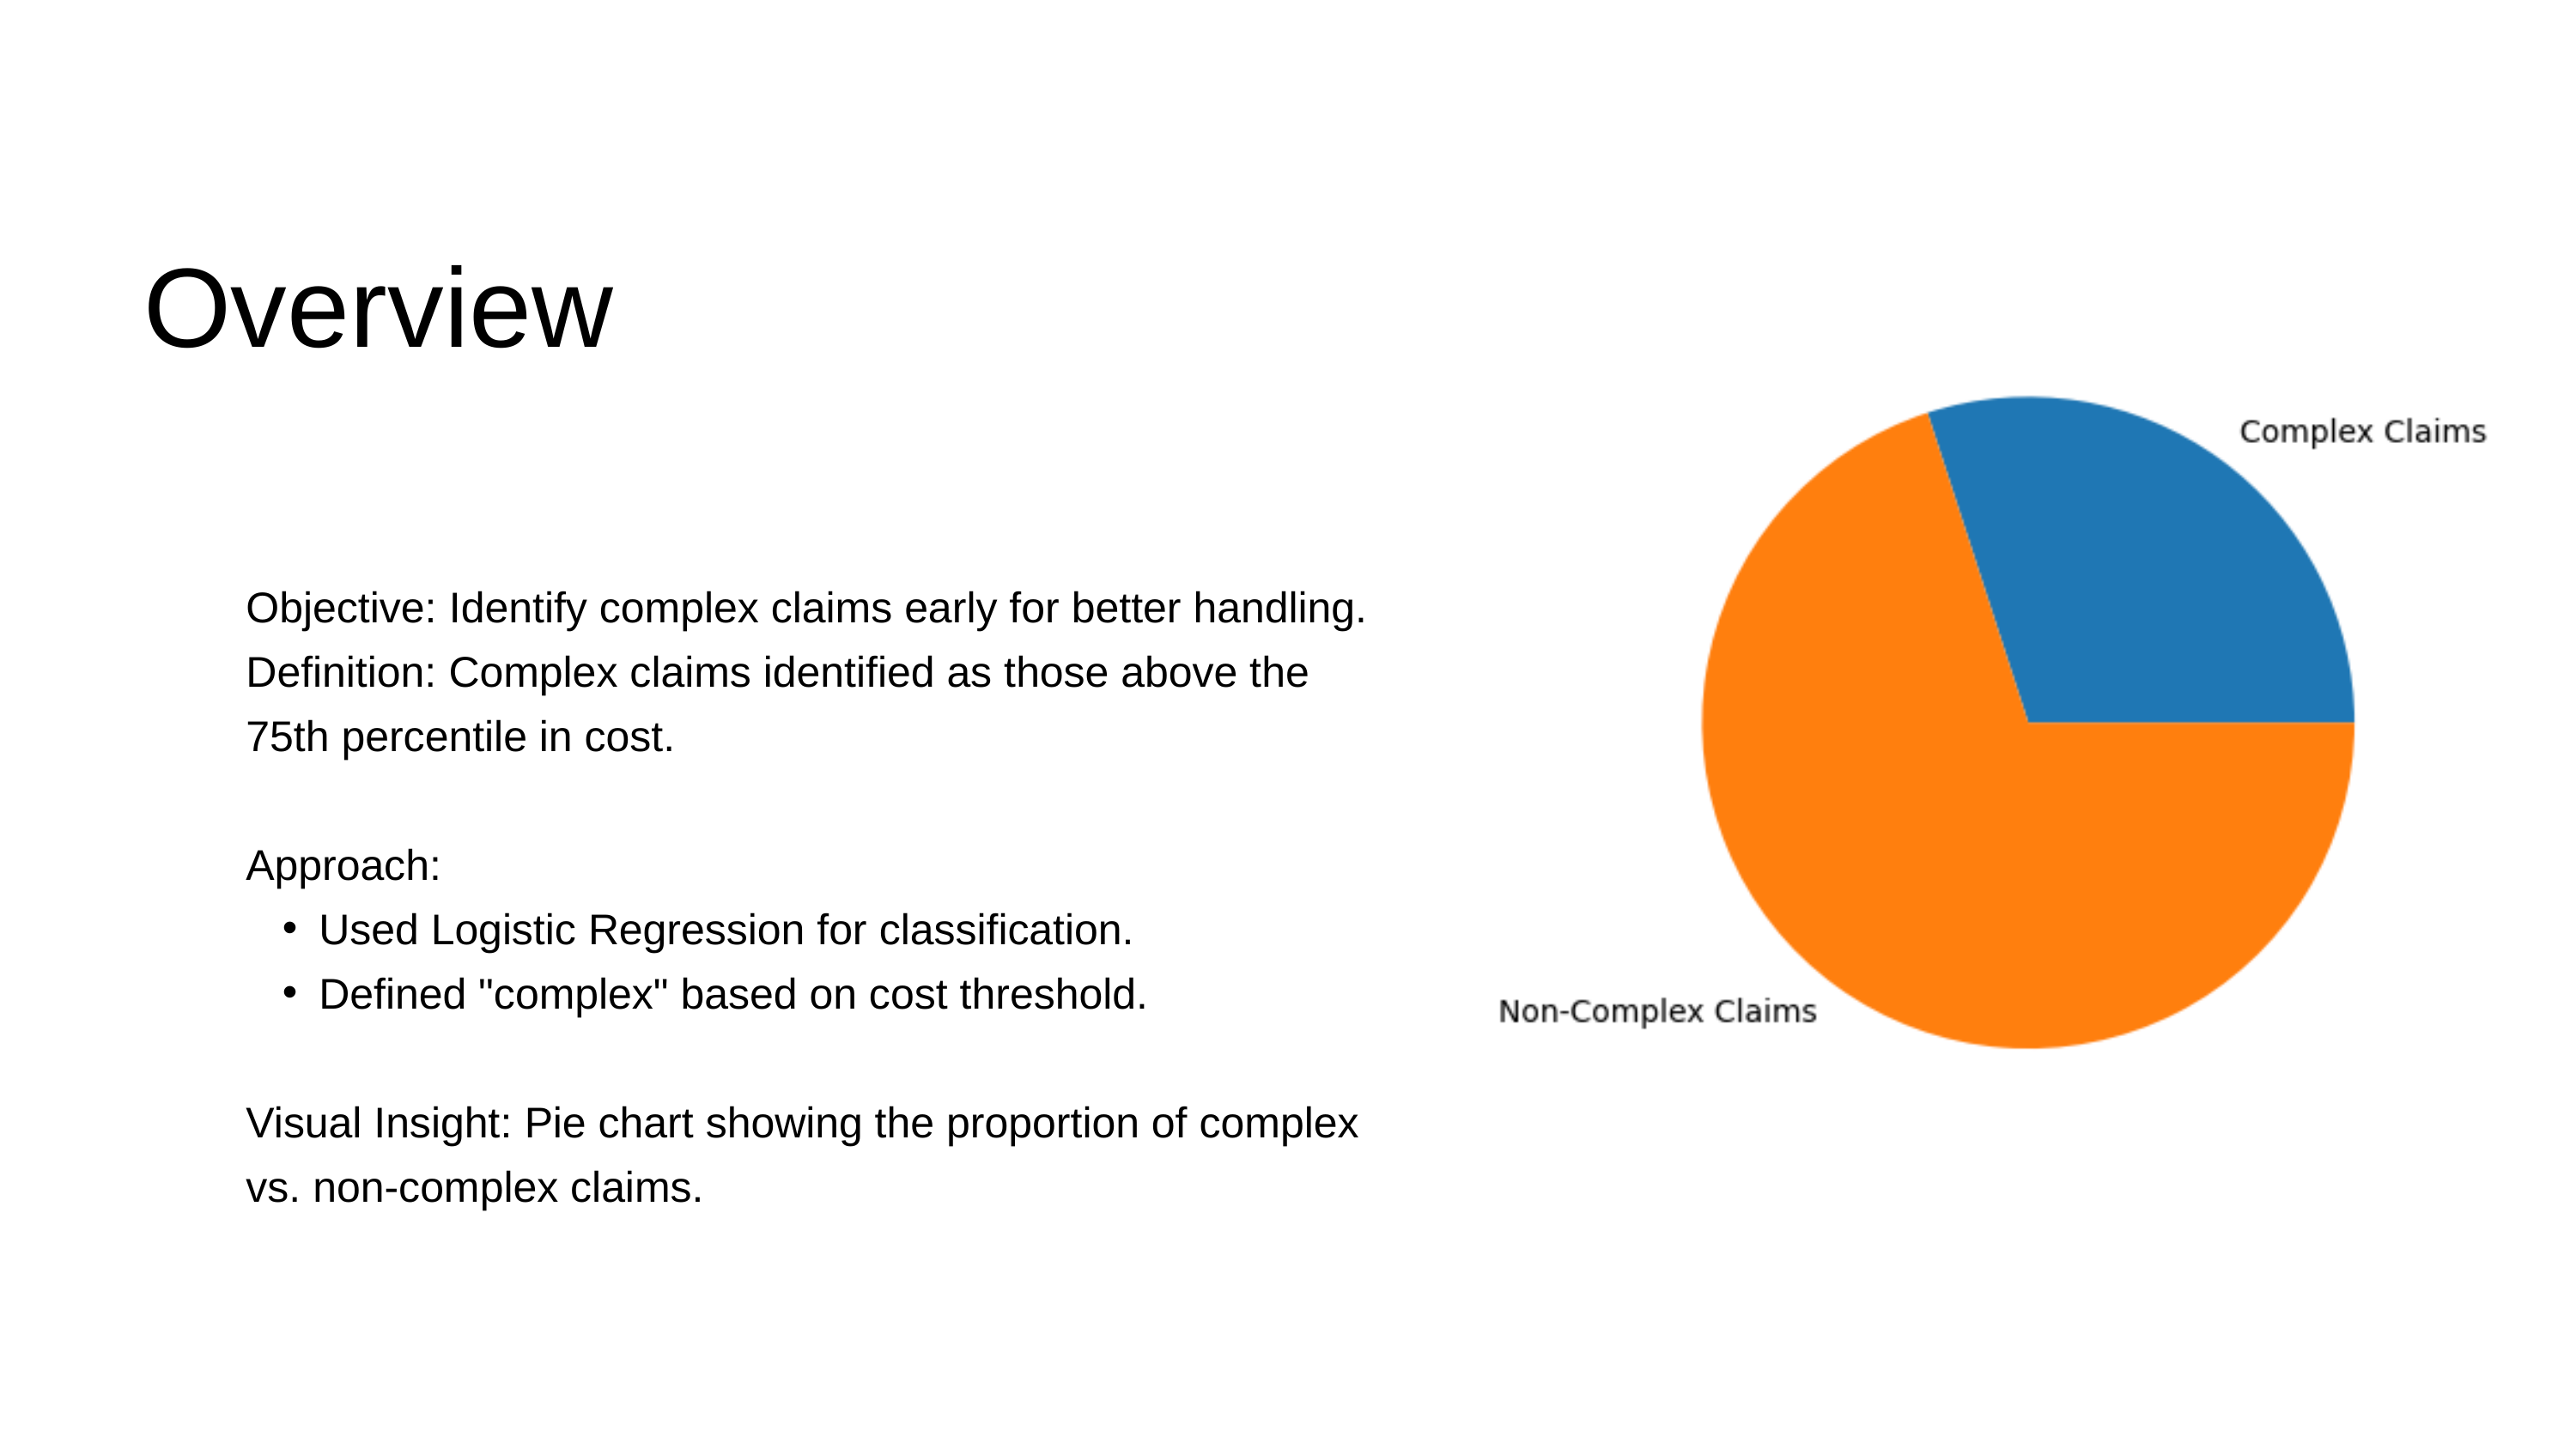

Overview

Objective: Identify complex claims early for better handling.
Definition: Complex claims identified as those above the 75th percentile in cost.

Approach:
Used Logistic Regression for classification.
Defined "complex" based on cost threshold.

Visual Insight: Pie chart showing the proportion of complex vs. non-complex claims.